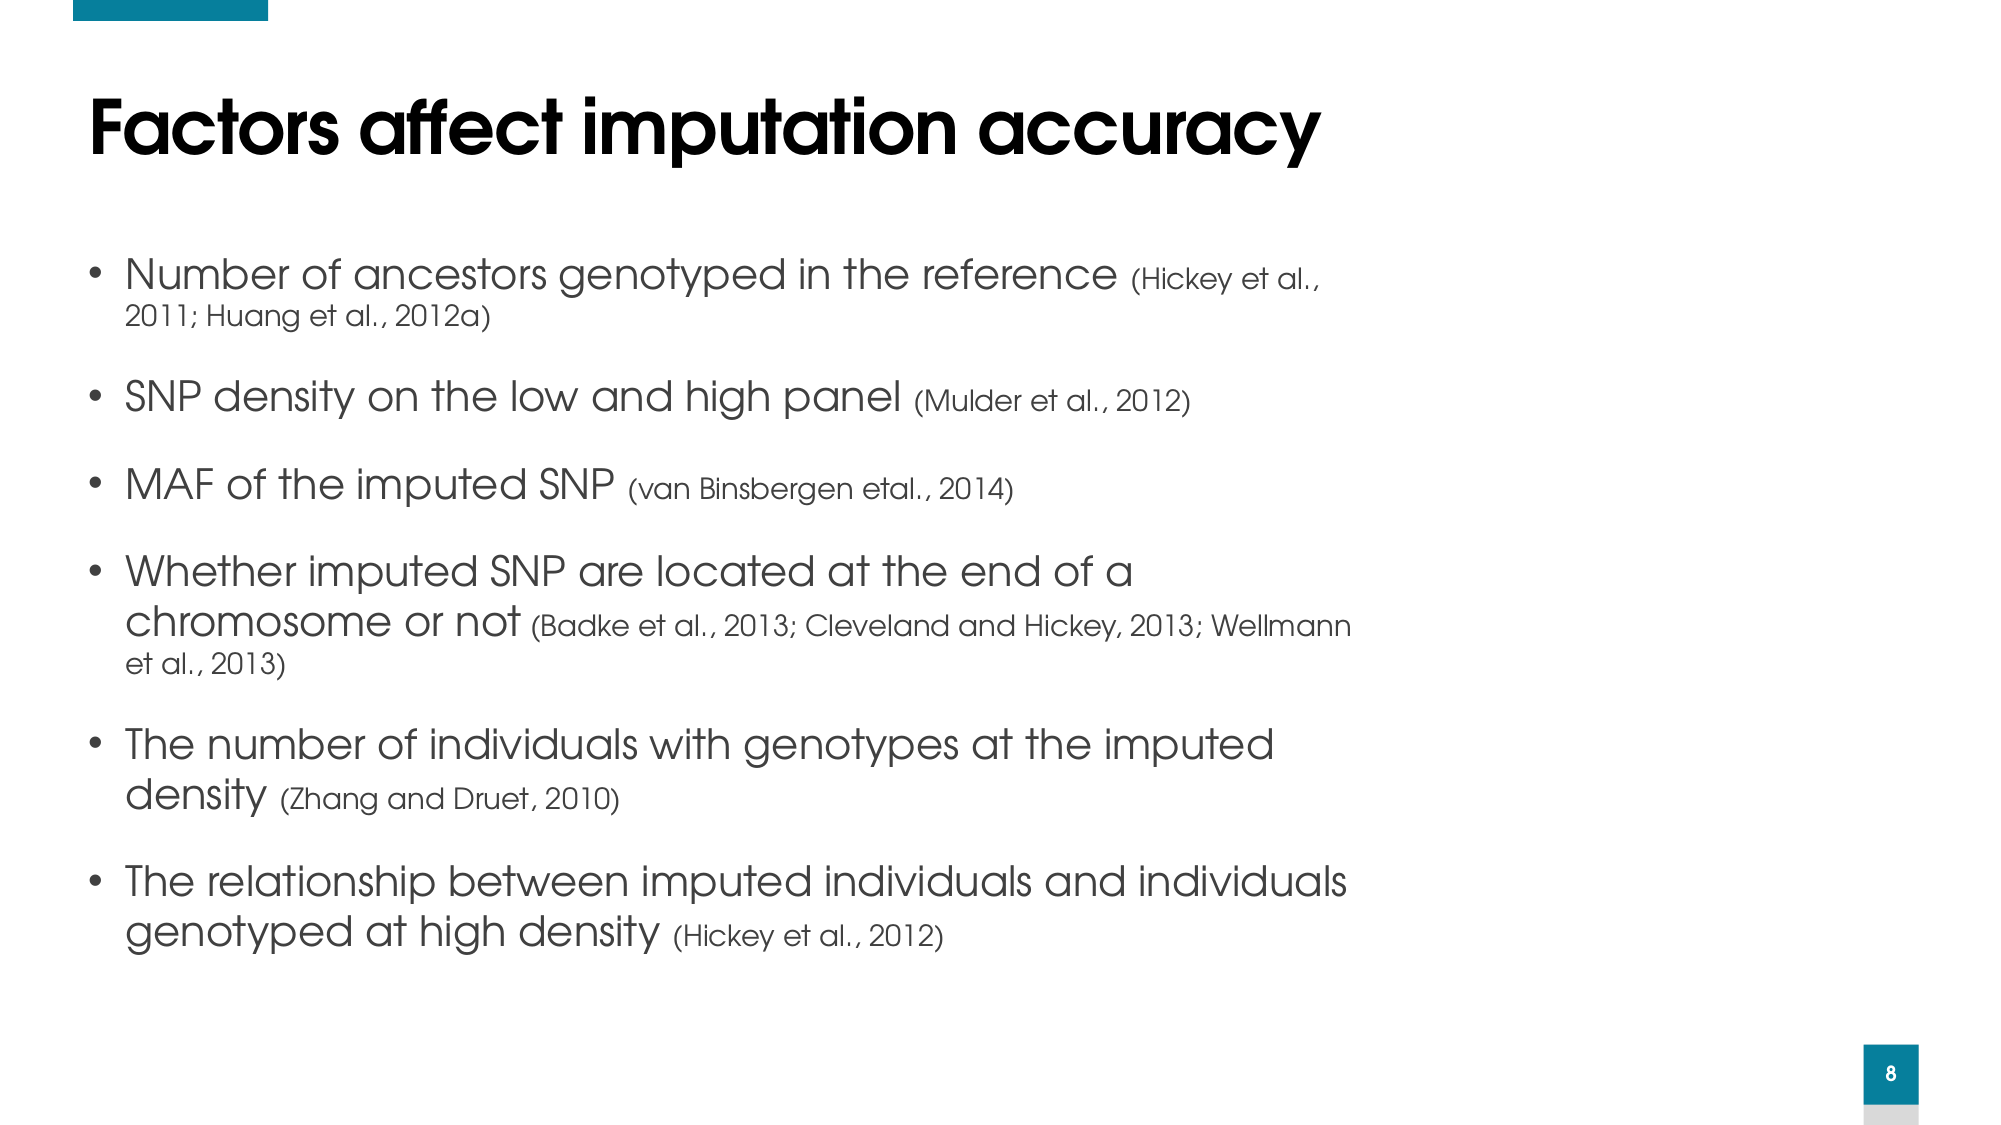

# Factors affect imputation accuracy
Number of ancestors genotyped in the reference (Hickey et al., 2011; Huang et al., 2012a)
SNP density on the low and high panel (Mulder et al., 2012)
MAF of the imputed SNP (van Binsbergen etal., 2014)
Whether imputed SNP are located at the end of a chromosome or not (Badke et al., 2013; Cleveland and Hickey, 2013; Wellmann et al., 2013)
The number of individuals with genotypes at the imputed density (Zhang and Druet, 2010)
The relationship between imputed individuals and individuals genotyped at high density (Hickey et al., 2012)